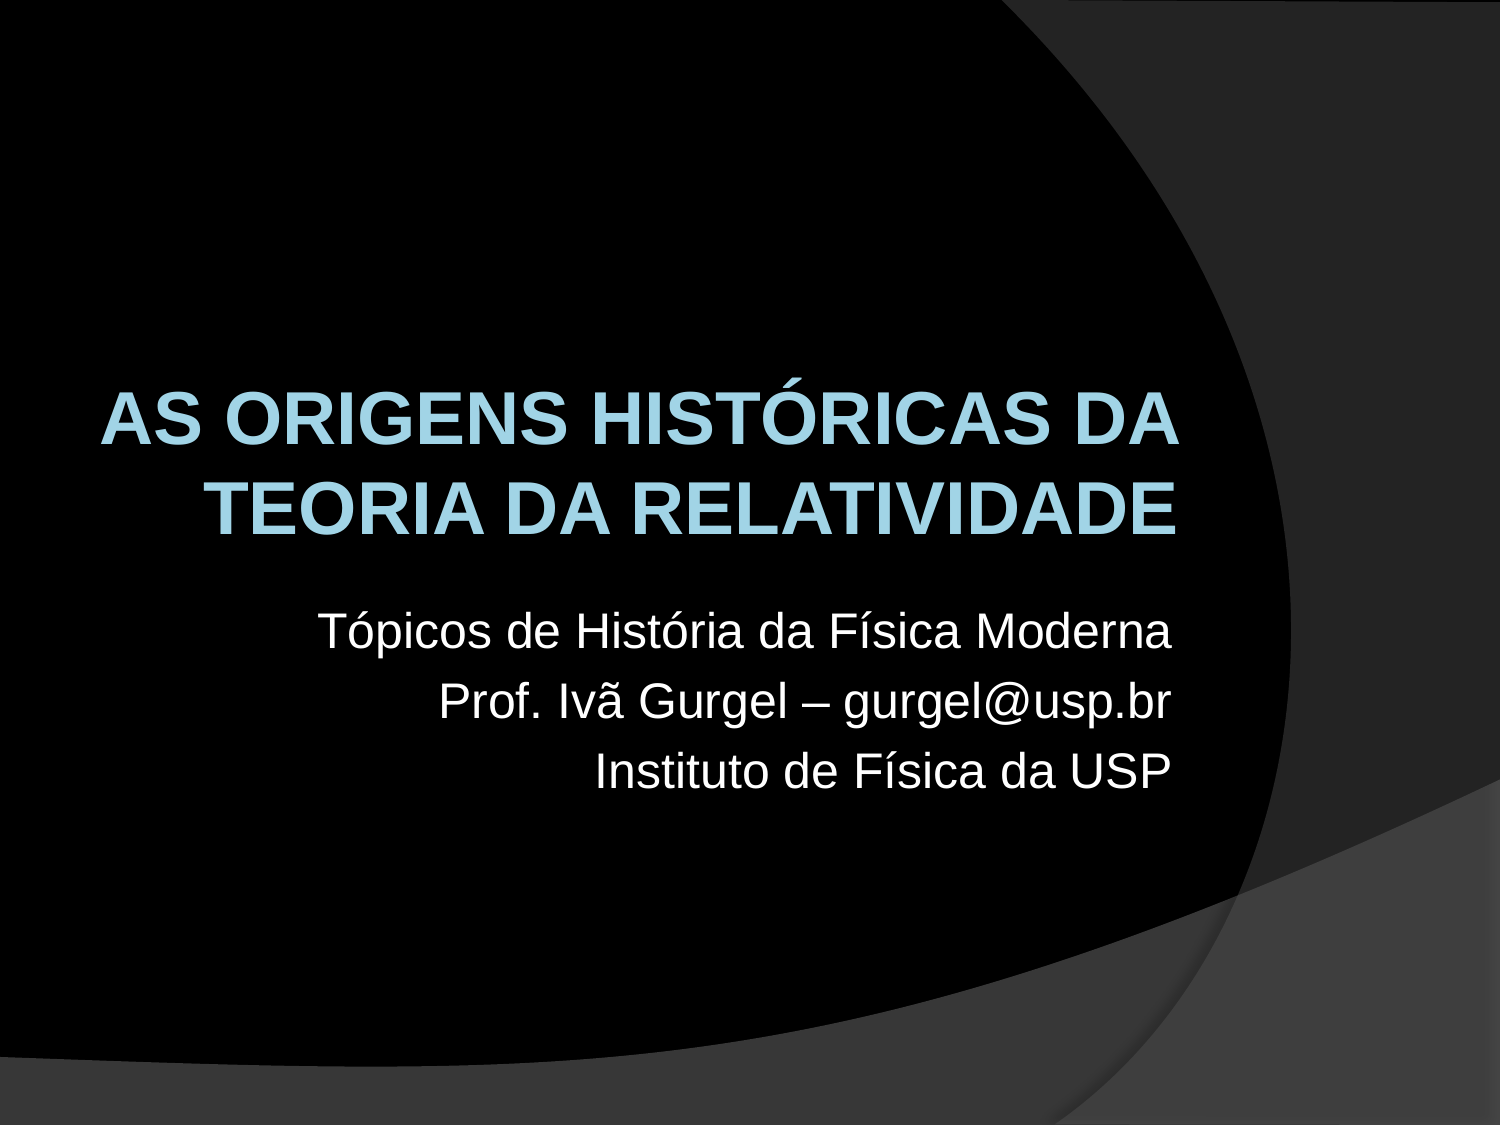

# As Origens Históricas da Teoria da Relatividade
Tópicos de História da Física Moderna
Prof. Ivã Gurgel – gurgel@usp.br
Instituto de Física da USP